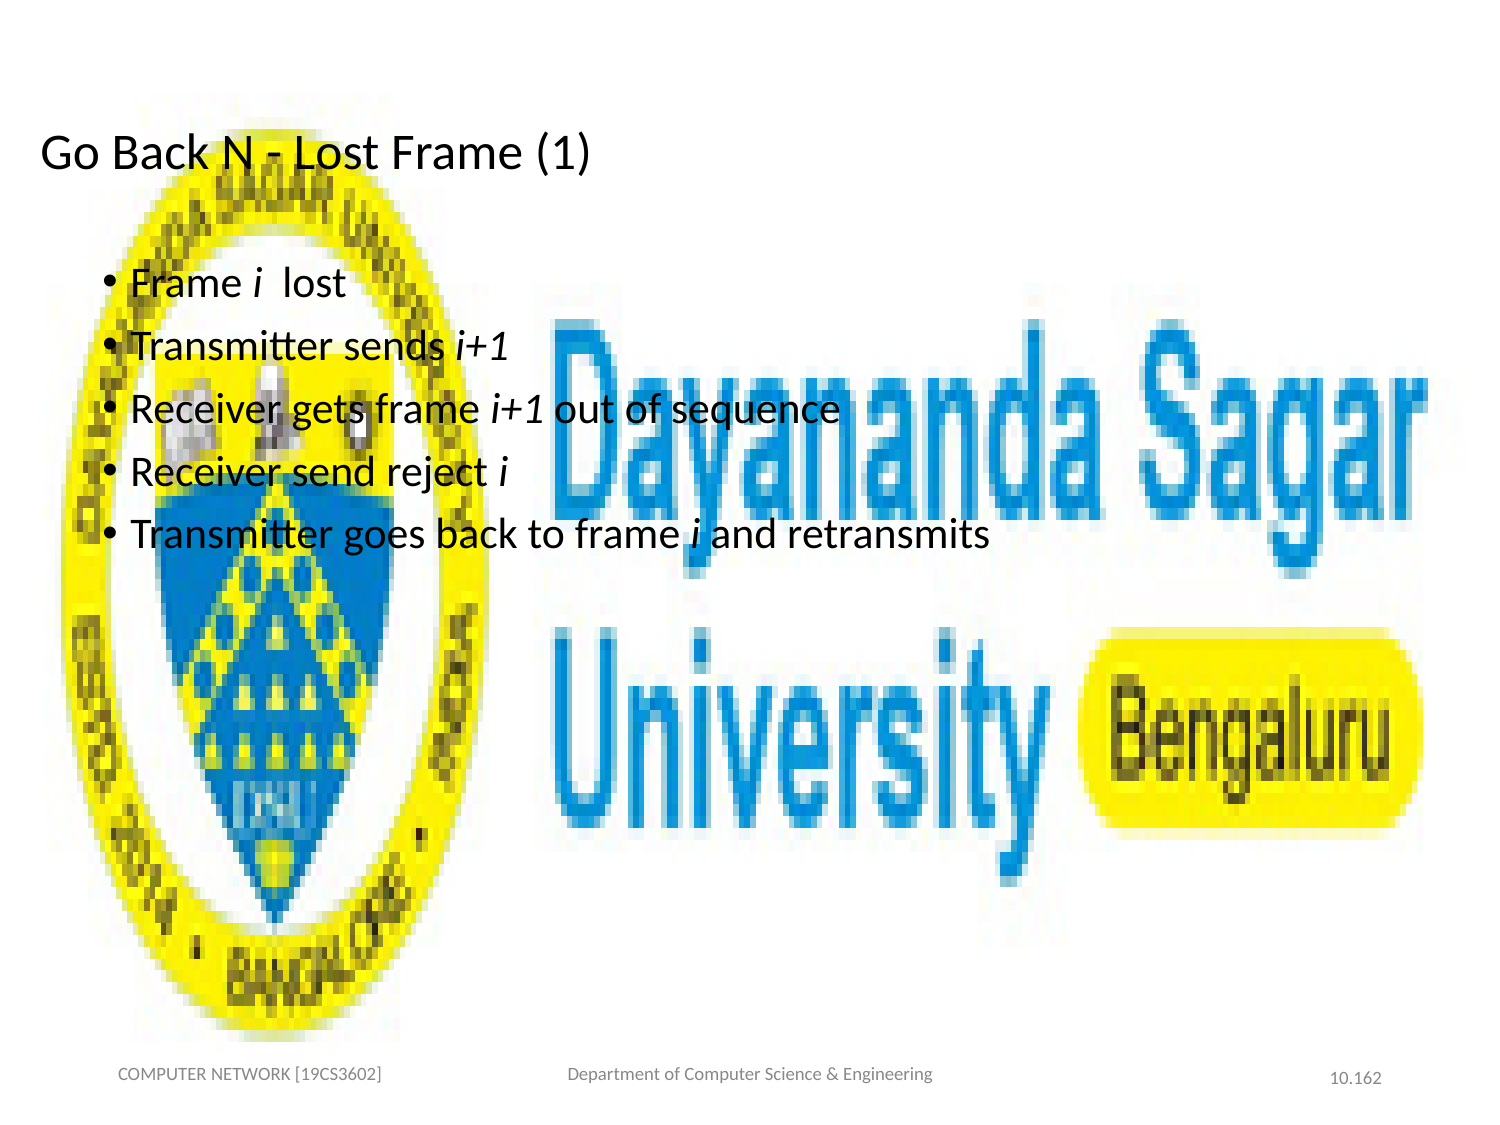

# Go Back N - Lost Frame (1)
Frame i  lost
Transmitter sends i+1
Receiver gets frame i+1 out of sequence
Receiver send reject i
Transmitter goes back to frame i and retransmits
COMPUTER NETWORK [19CS3602]
Department of Computer Science & Engineering
10.162